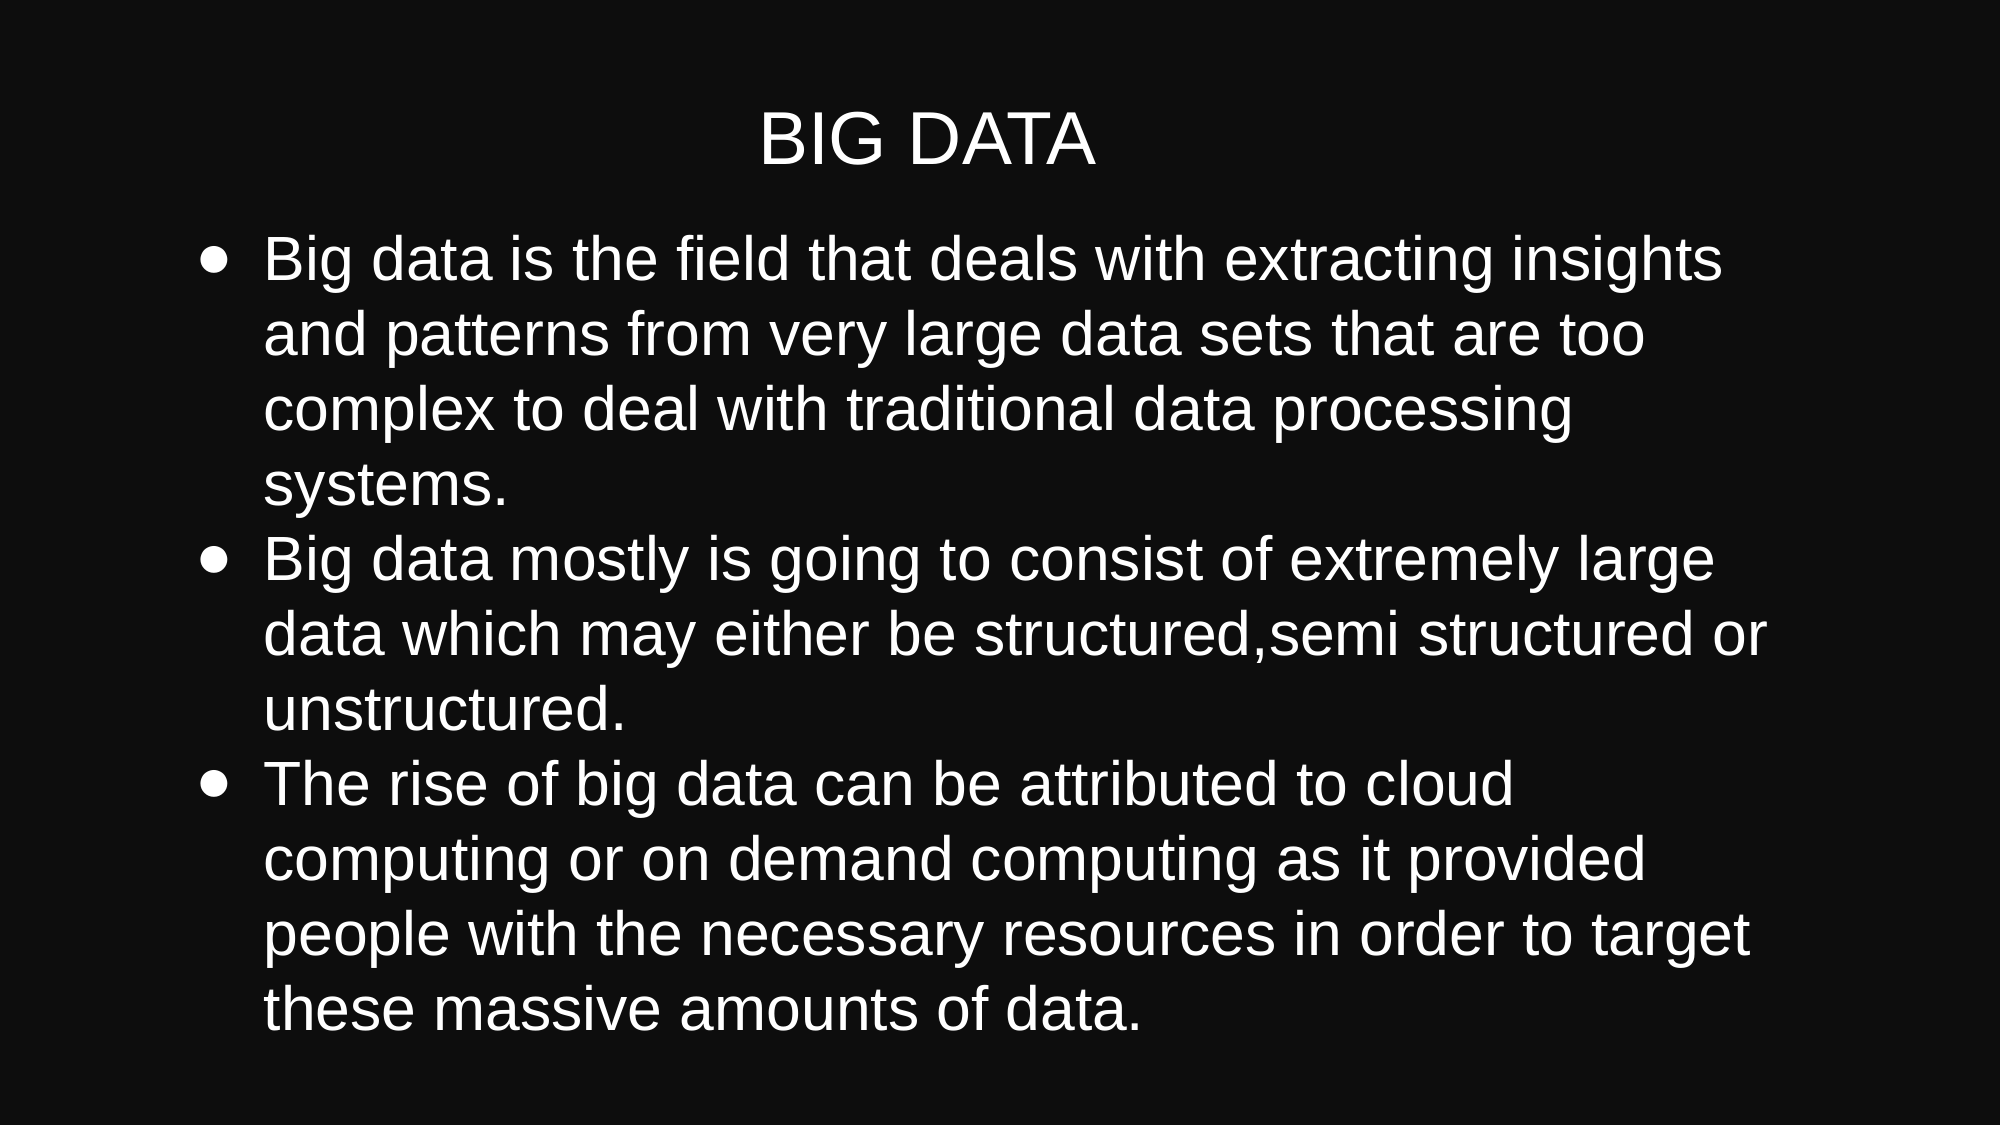

BIG DATA
Big data is the field that deals with extracting insights and patterns from very large data sets that are too complex to deal with traditional data processing systems.
Big data mostly is going to consist of extremely large data which may either be structured,semi structured or unstructured.
The rise of big data can be attributed to cloud computing or on demand computing as it provided people with the necessary resources in order to target these massive amounts of data.